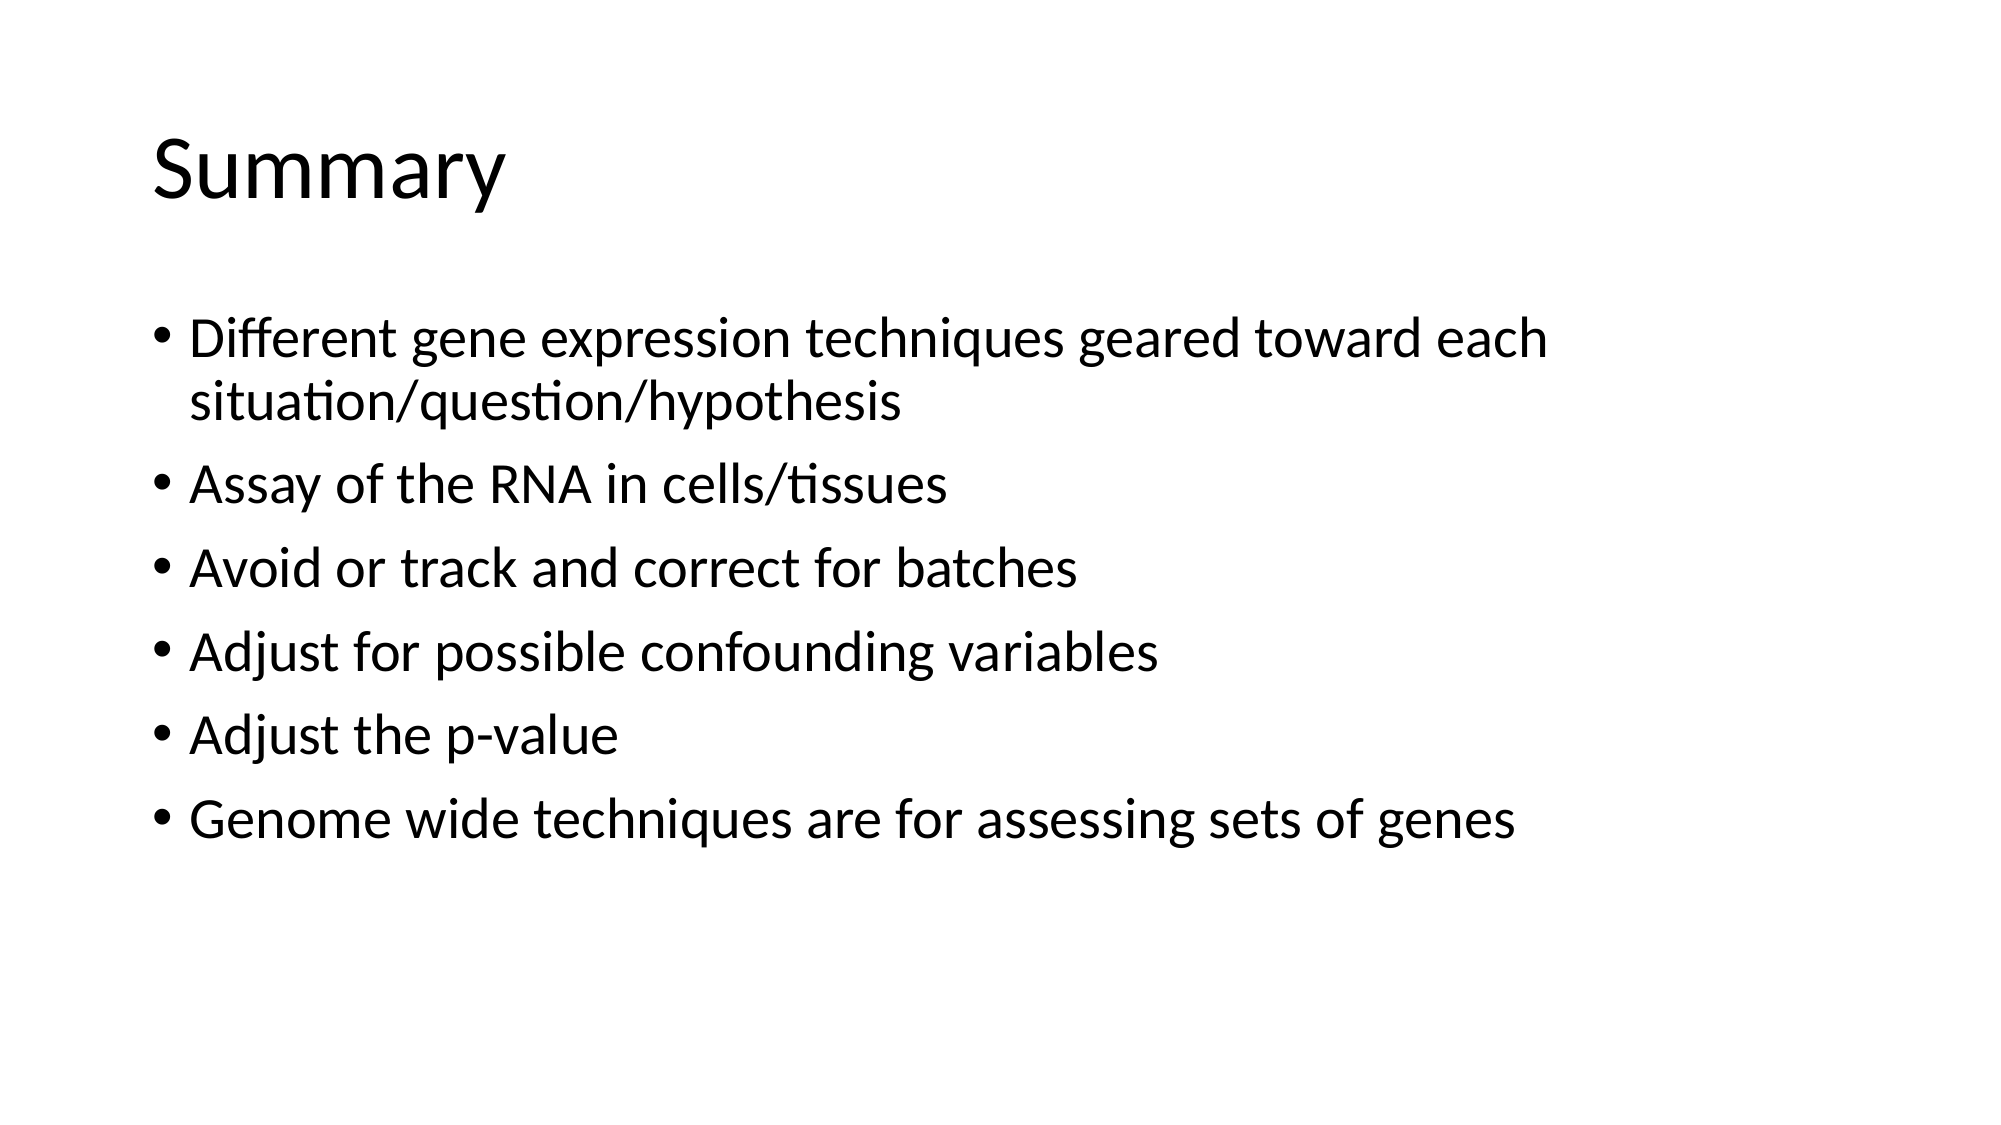

# Summary
Different gene expression techniques geared toward each situation/question/hypothesis
Assay of the RNA in cells/tissues
Avoid or track and correct for batches
Adjust for possible confounding variables
Adjust the p-value
Genome wide techniques are for assessing sets of genes